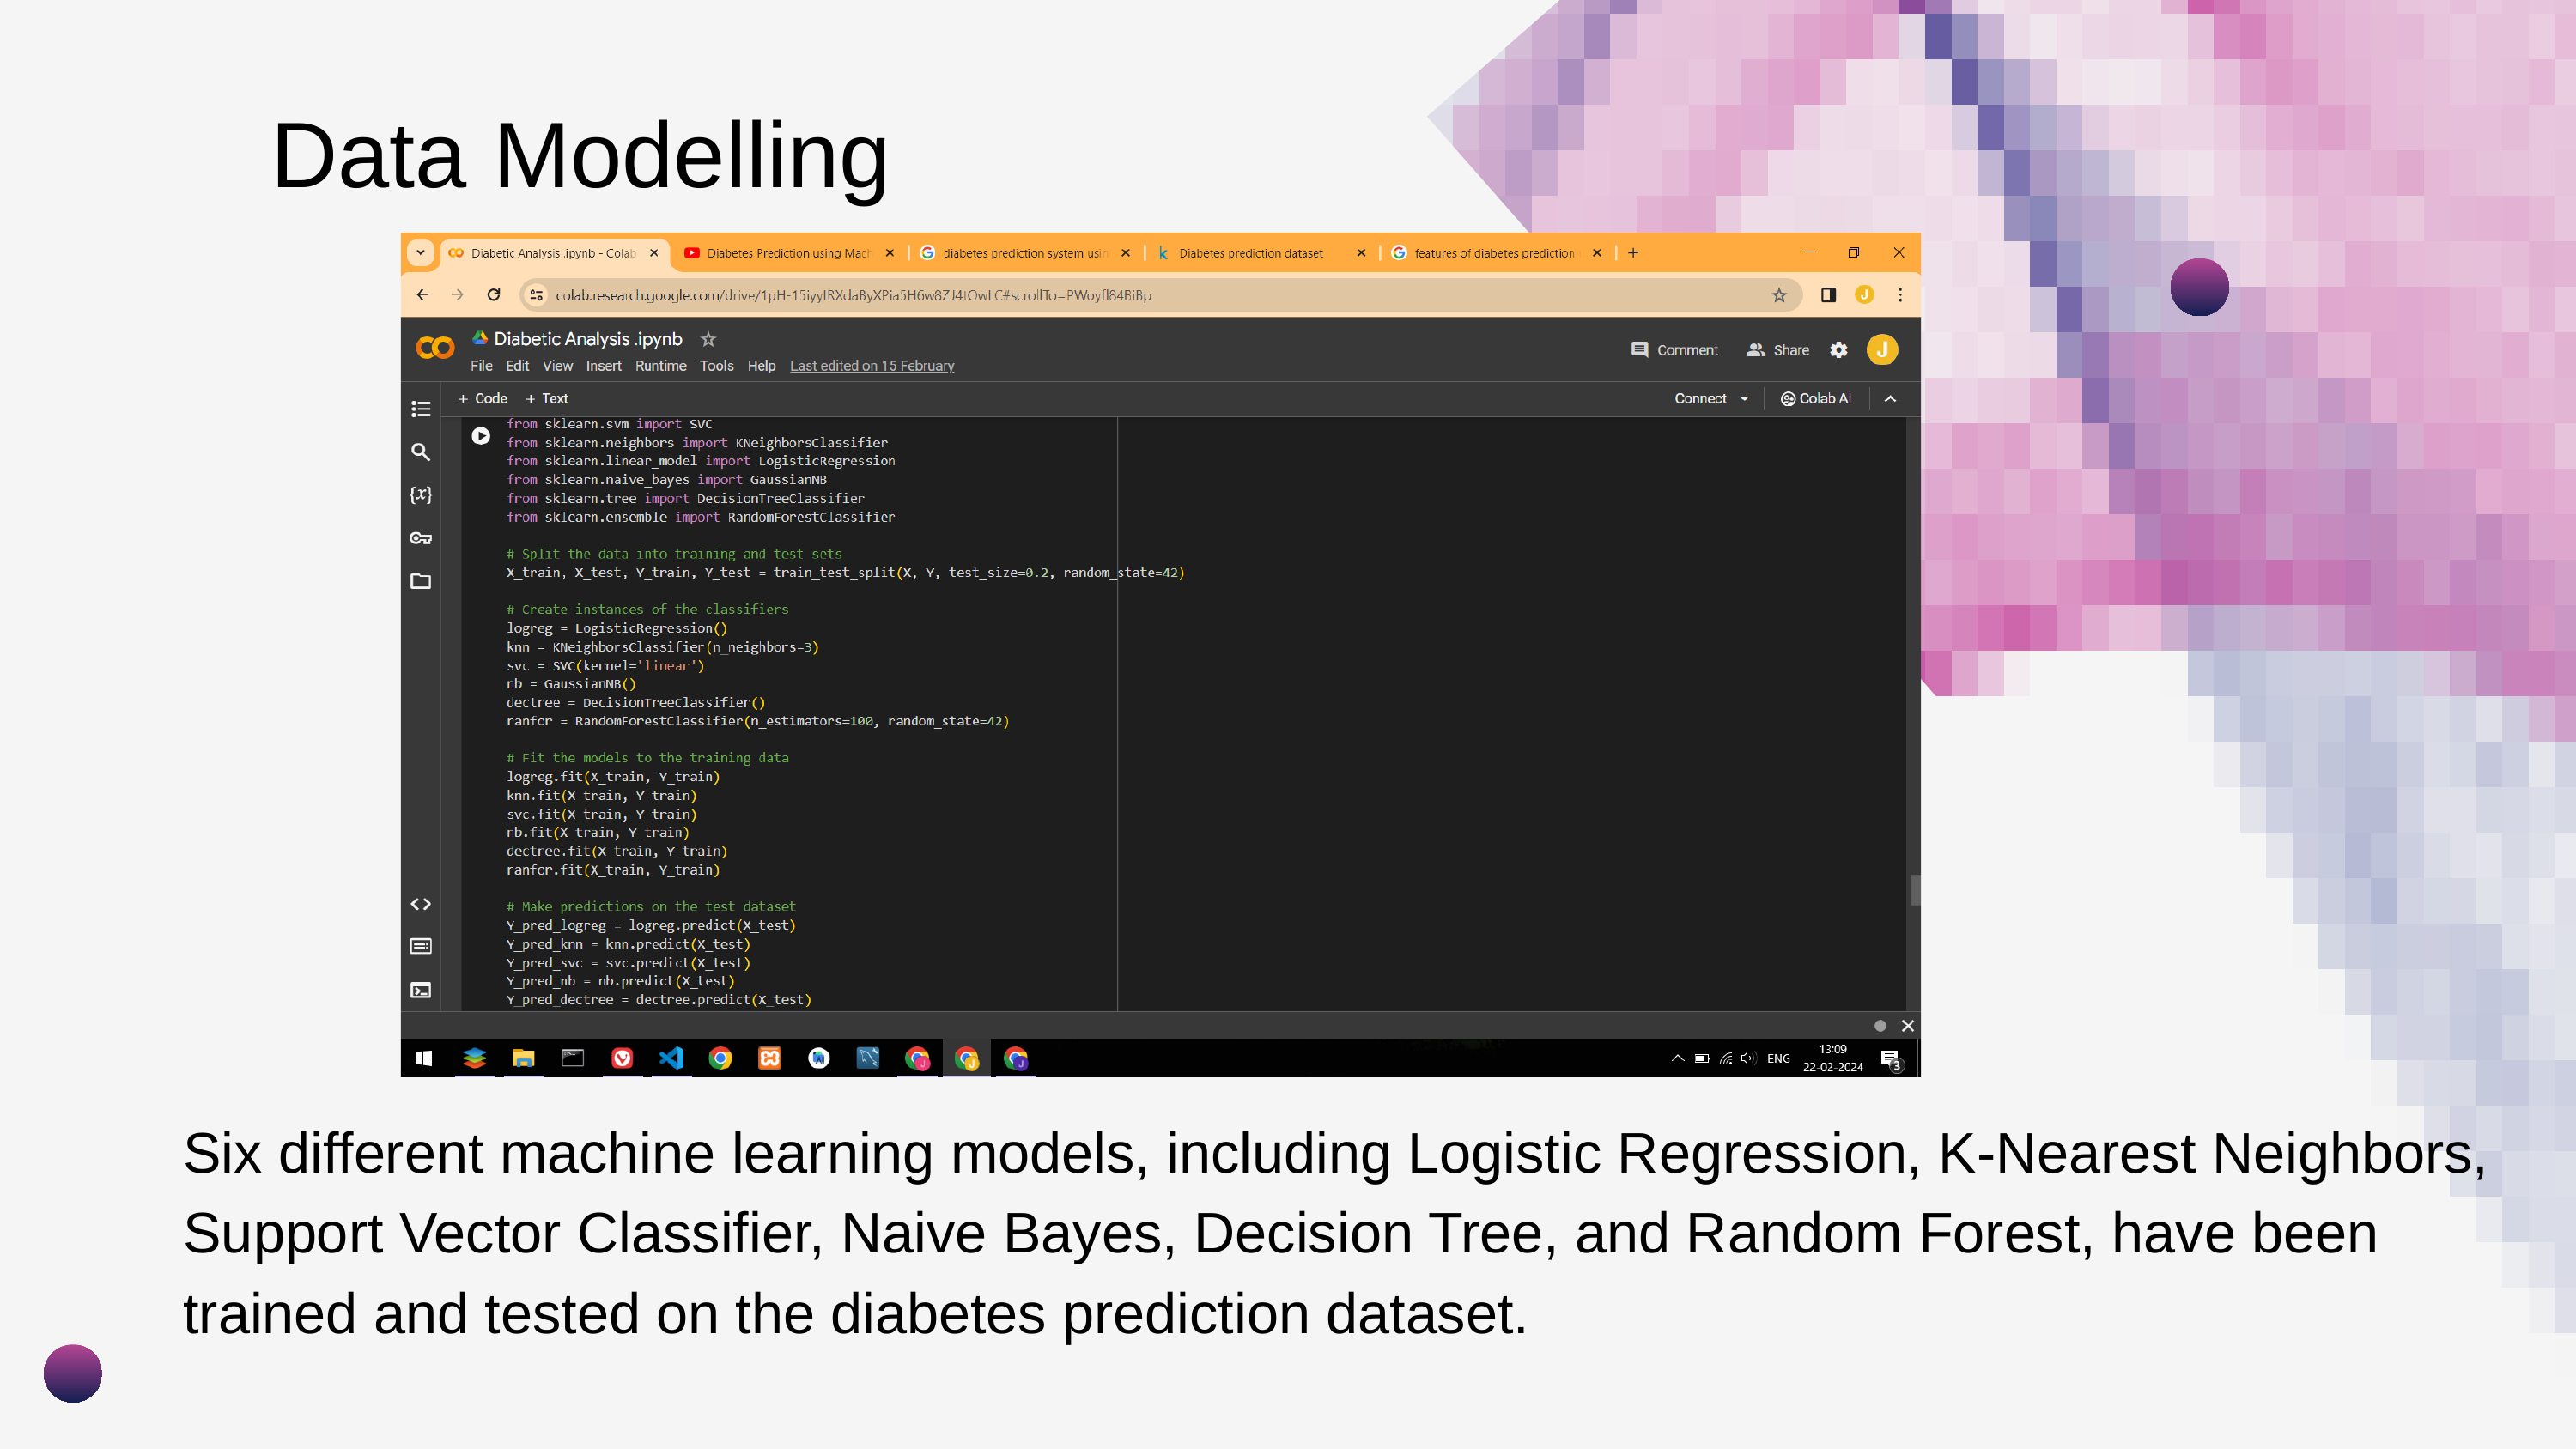

Data Modelling

Six different machine learning models, including Logistic Regression, K-Nearest Neighbors, Support Vector Classifier, Naive Bayes, Decision Tree, and Random Forest, have been trained and tested on the diabetes prediction dataset.